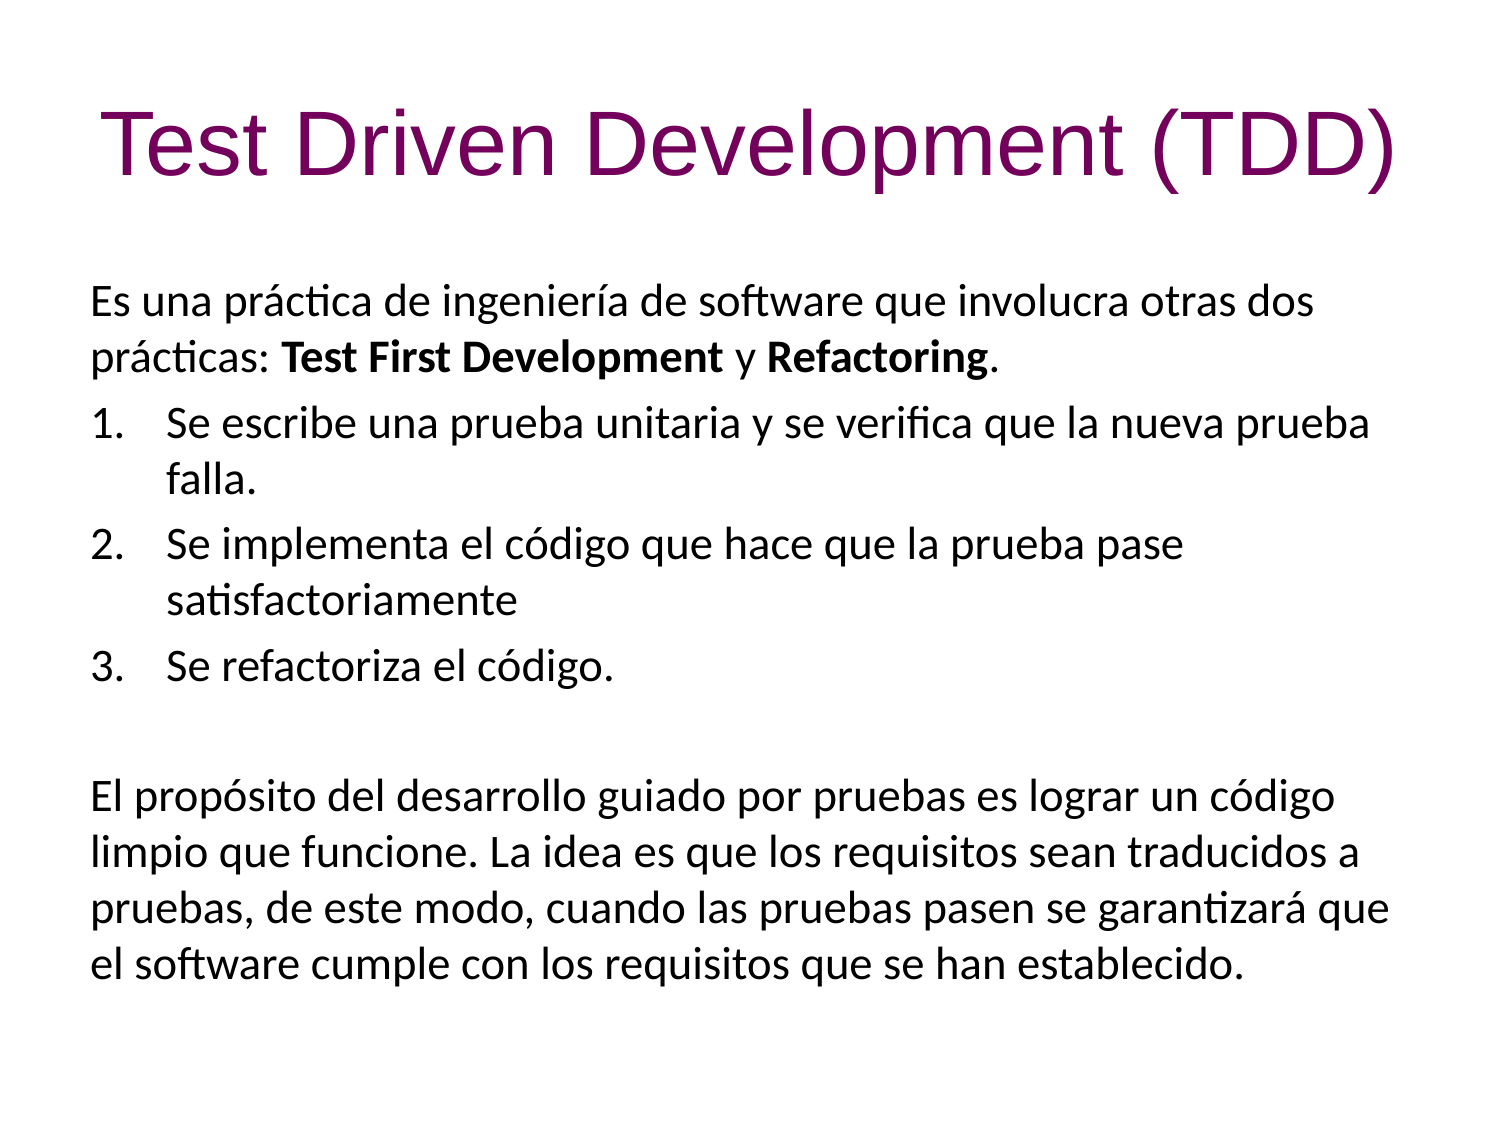

# Test Driven Development (TDD)
Es una práctica de ingeniería de software que involucra otras dos prácticas: Test First Development y Refactoring.
Se escribe una prueba unitaria y se verifica que la nueva prueba falla.
Se implementa el código que hace que la prueba pase satisfactoriamente
Se refactoriza el código.

El propósito del desarrollo guiado por pruebas es lograr un código limpio que funcione. La idea es que los requisitos sean traducidos a pruebas, de este modo, cuando las pruebas pasen se garantizará que el software cumple con los requisitos que se han establecido.